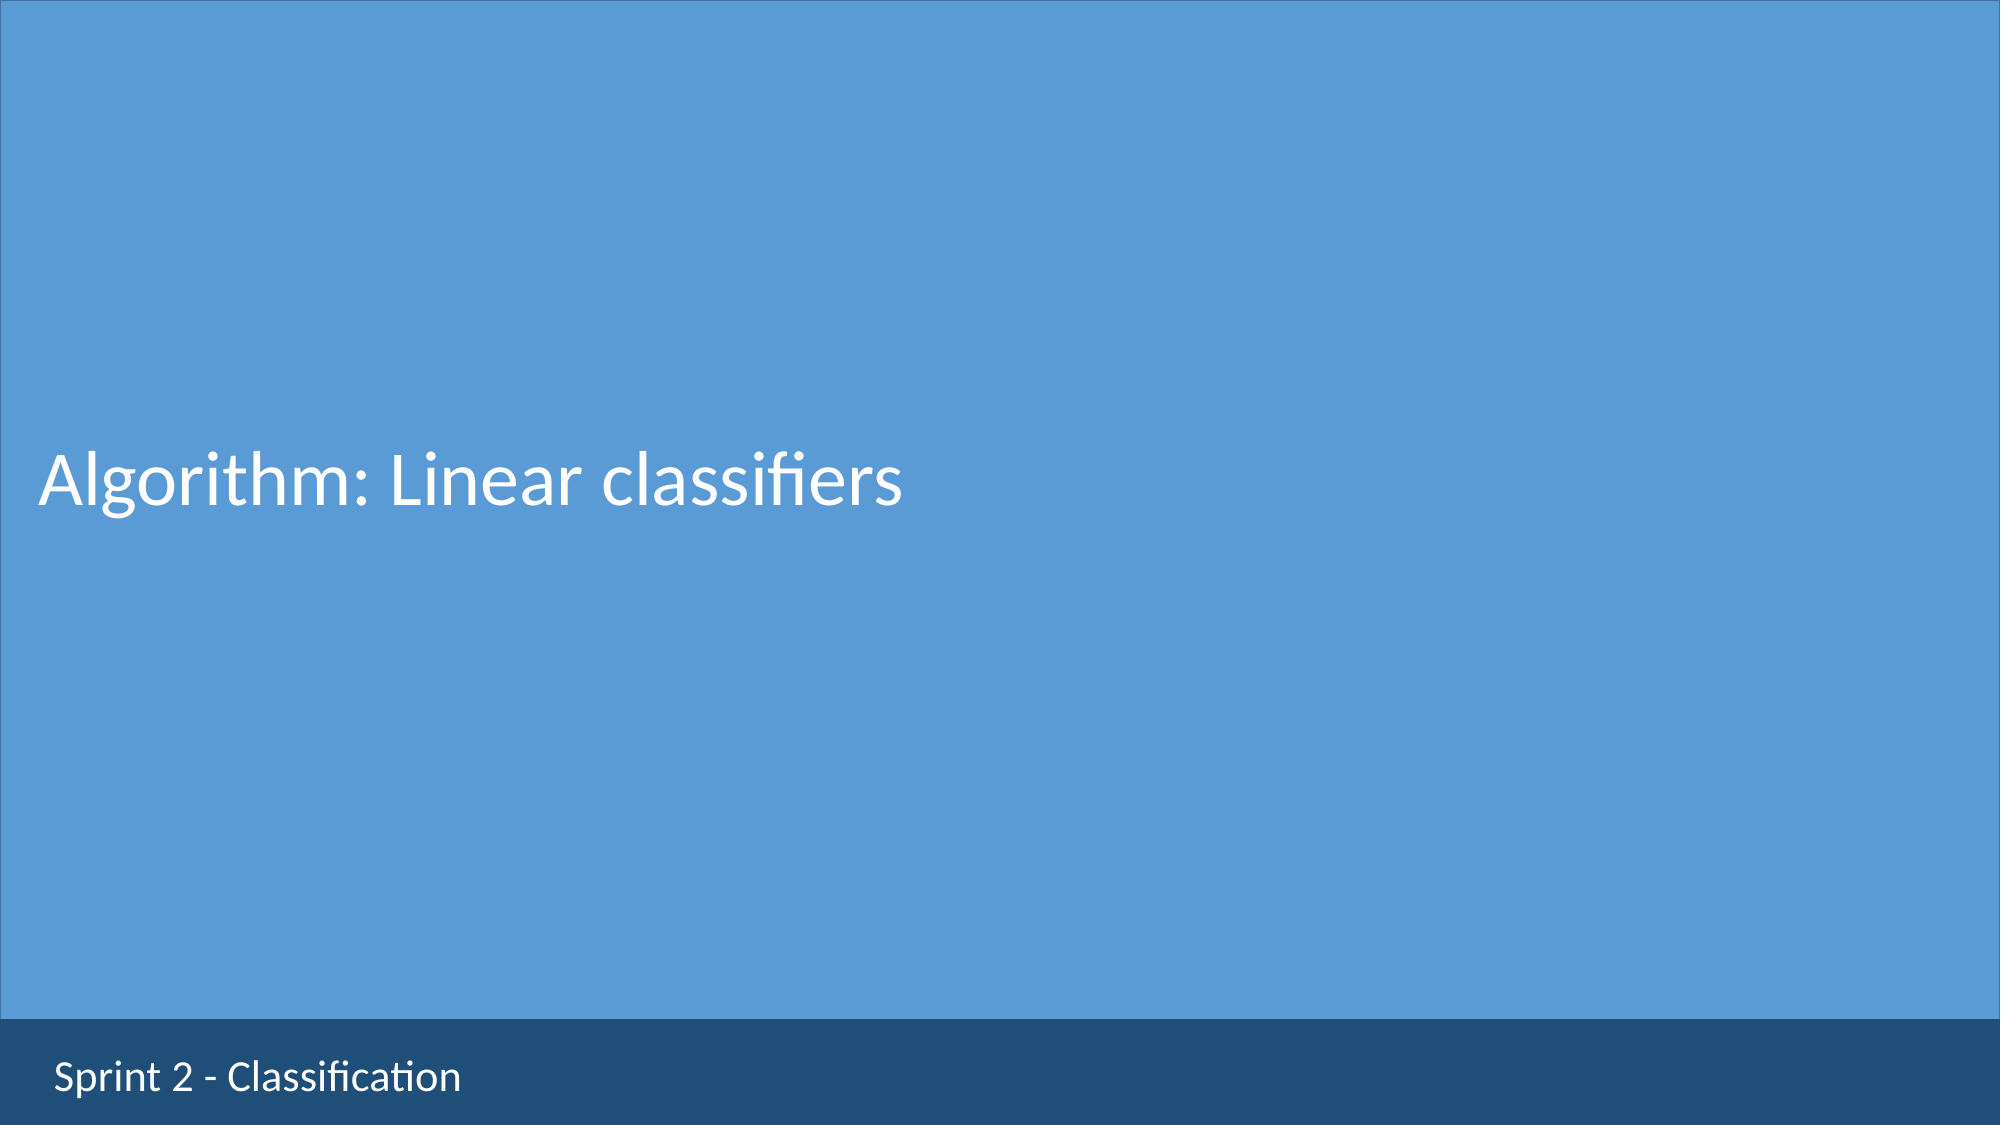

Algorithm: Linear classifiers

Sprint 2 - Classification